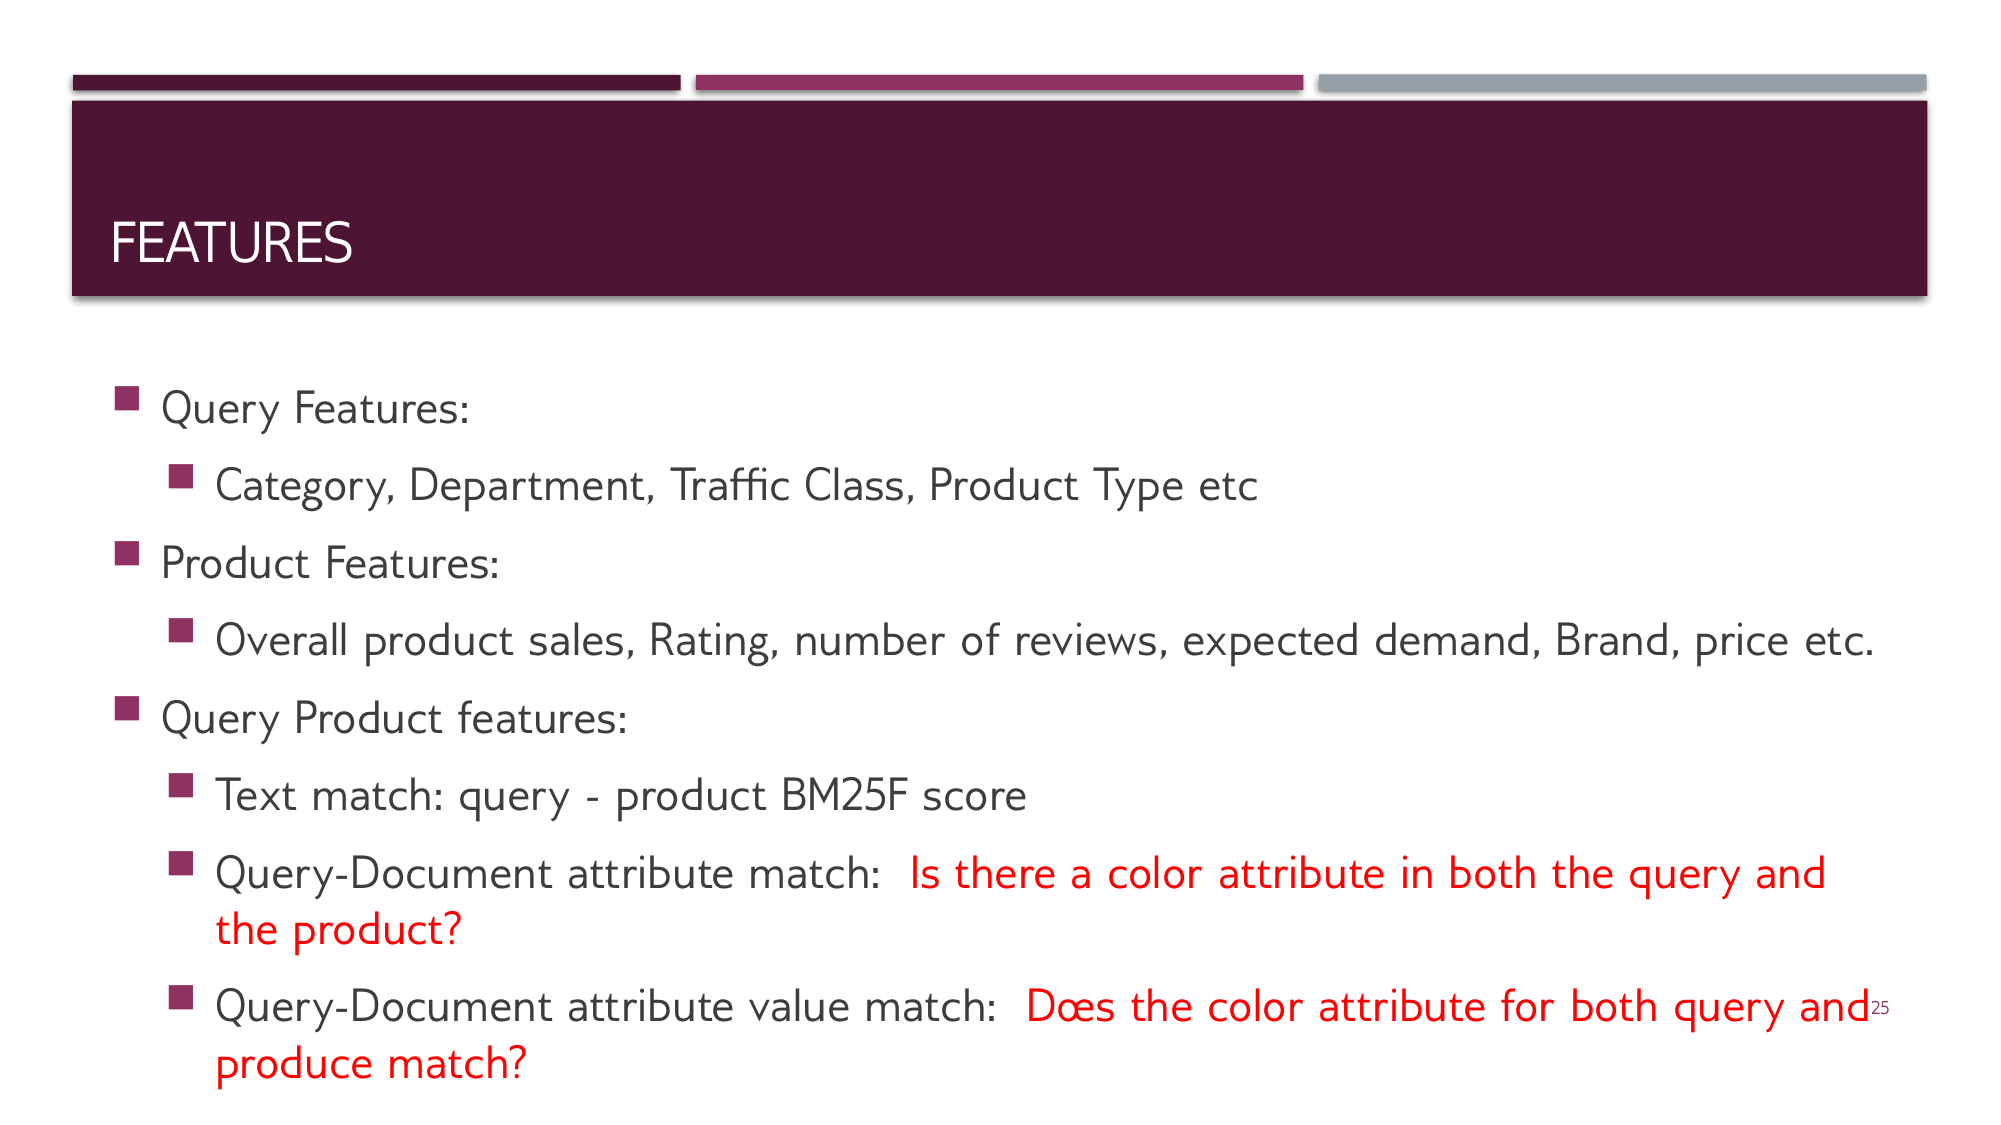

# Features
Query Features:
Category, Department, Traffic Class, Product Type etc
Product Features:
Overall product sales, Rating, number of reviews, expected demand, Brand, price etc.
Query Product features:
Text match: query - product BM25F score
Query-Document attribute match:  Is there a color attribute in both the query and the product?
Query-Document attribute value match:  Does the color attribute for both query and produce match?
25